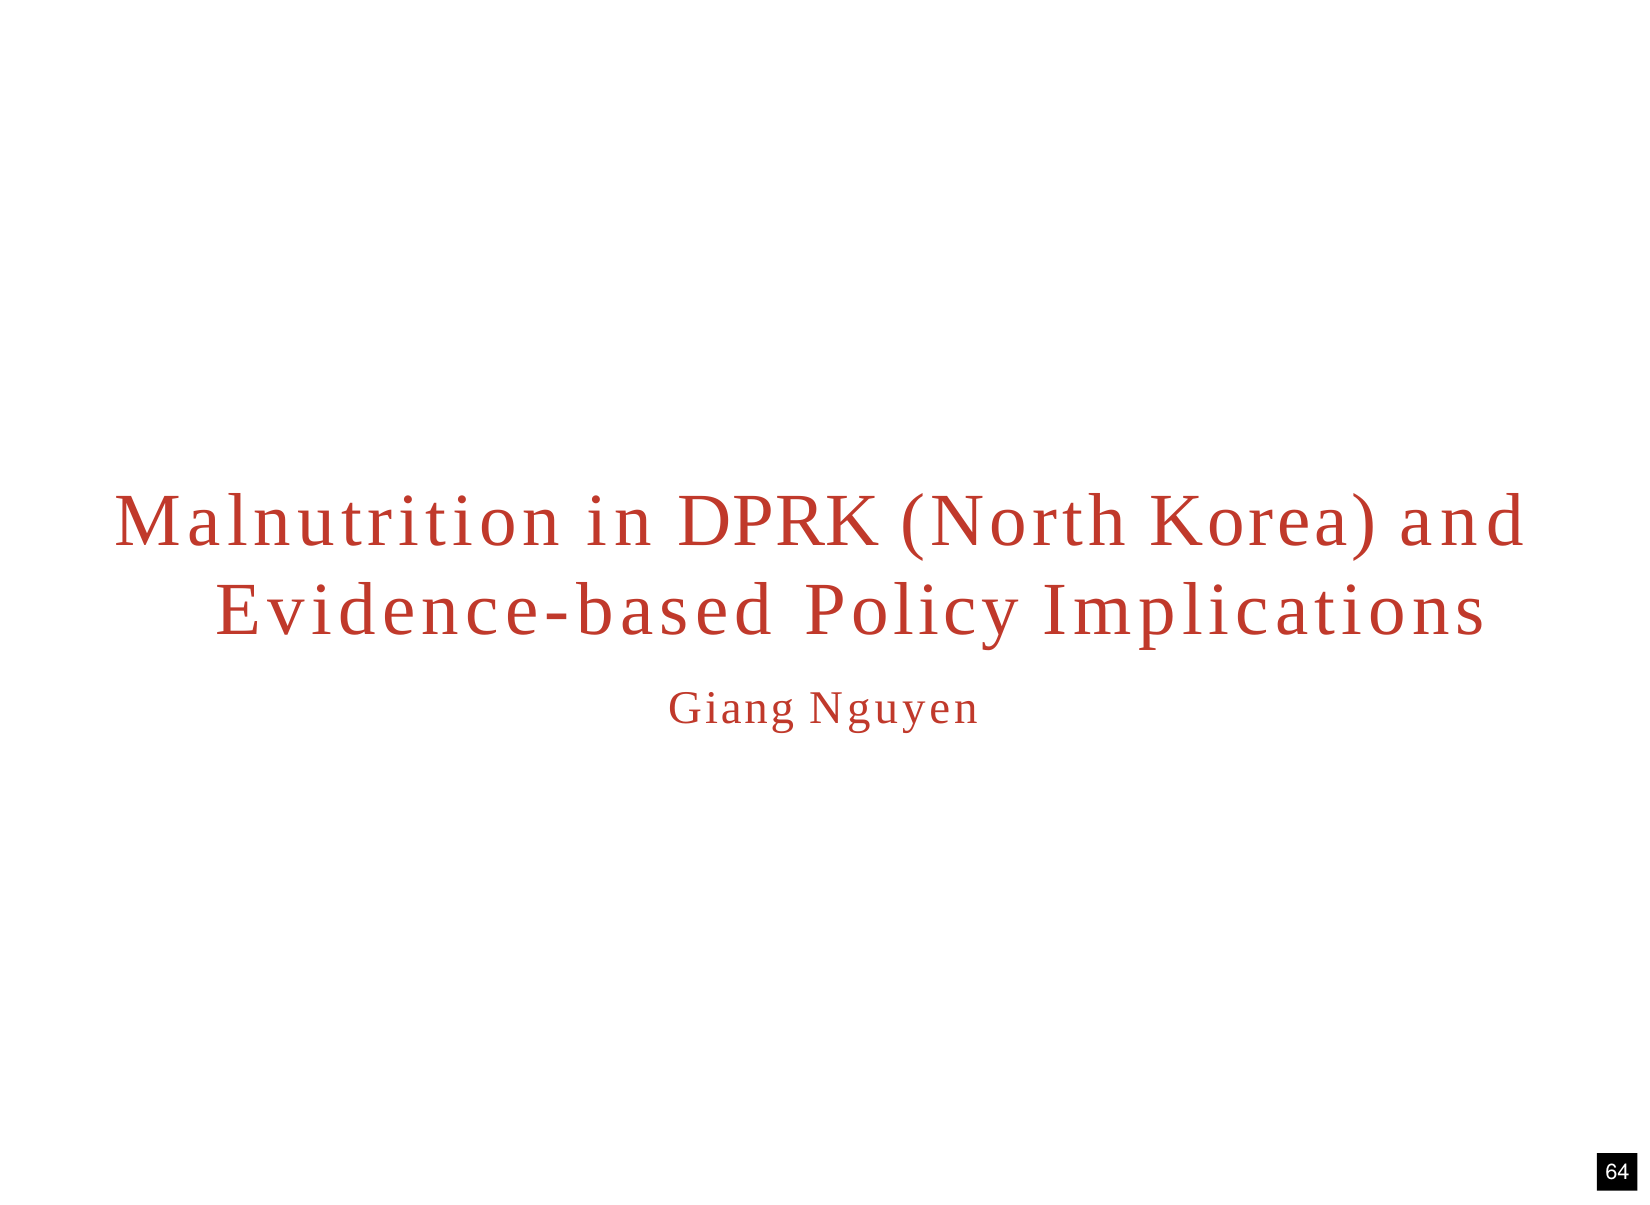

Malnutrition in DPRK (North Korea) and  Evidence-based Policy Implications
Giang Nguyen
64